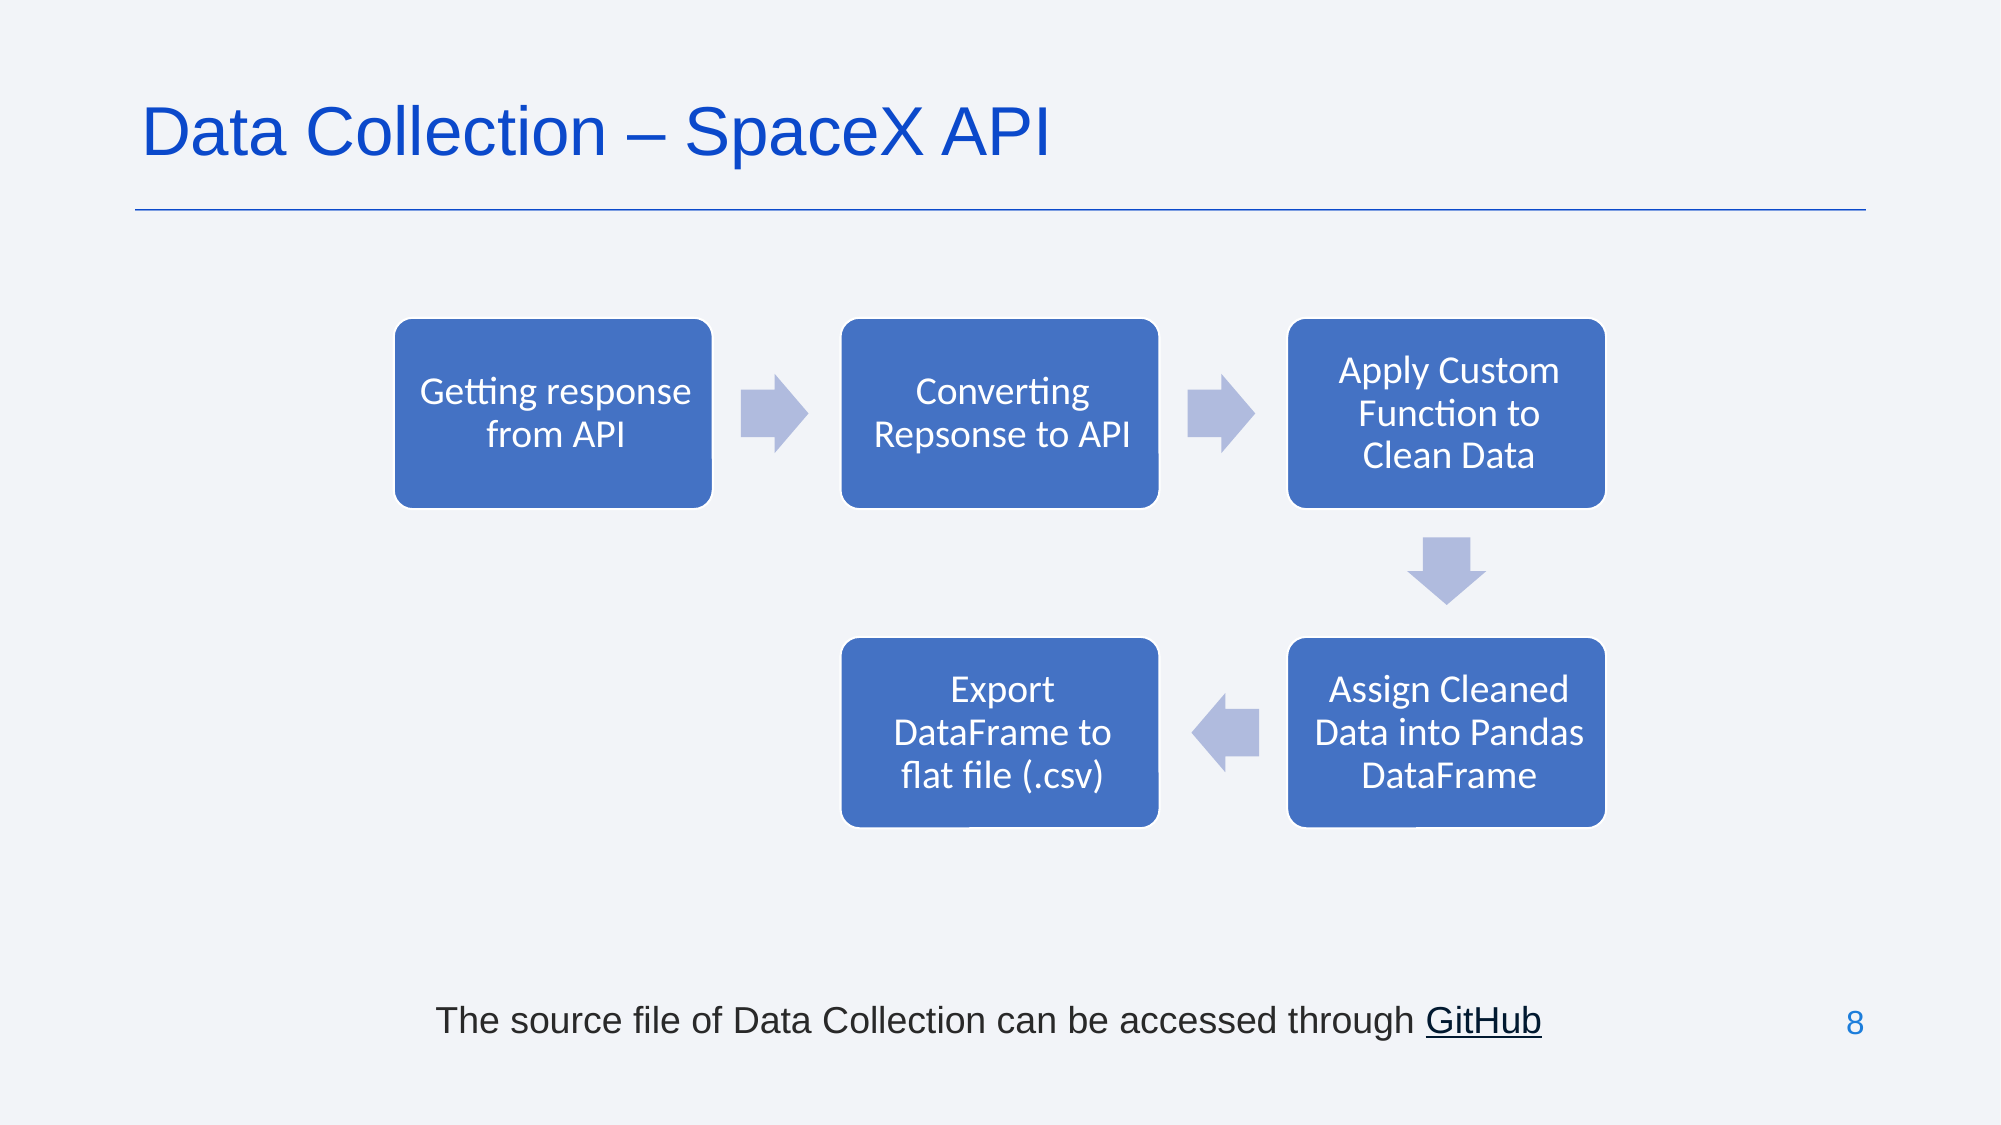

Data Collection – SpaceX API
Getting response from API

Converting Repsonse to API

Apply Custom Function to Clean Data

Assign Cleaned Data into Pandas DataFrame

Export DataFrame to flat file (.csv)
The source file of Data Collection can be accessed through GitHub

8